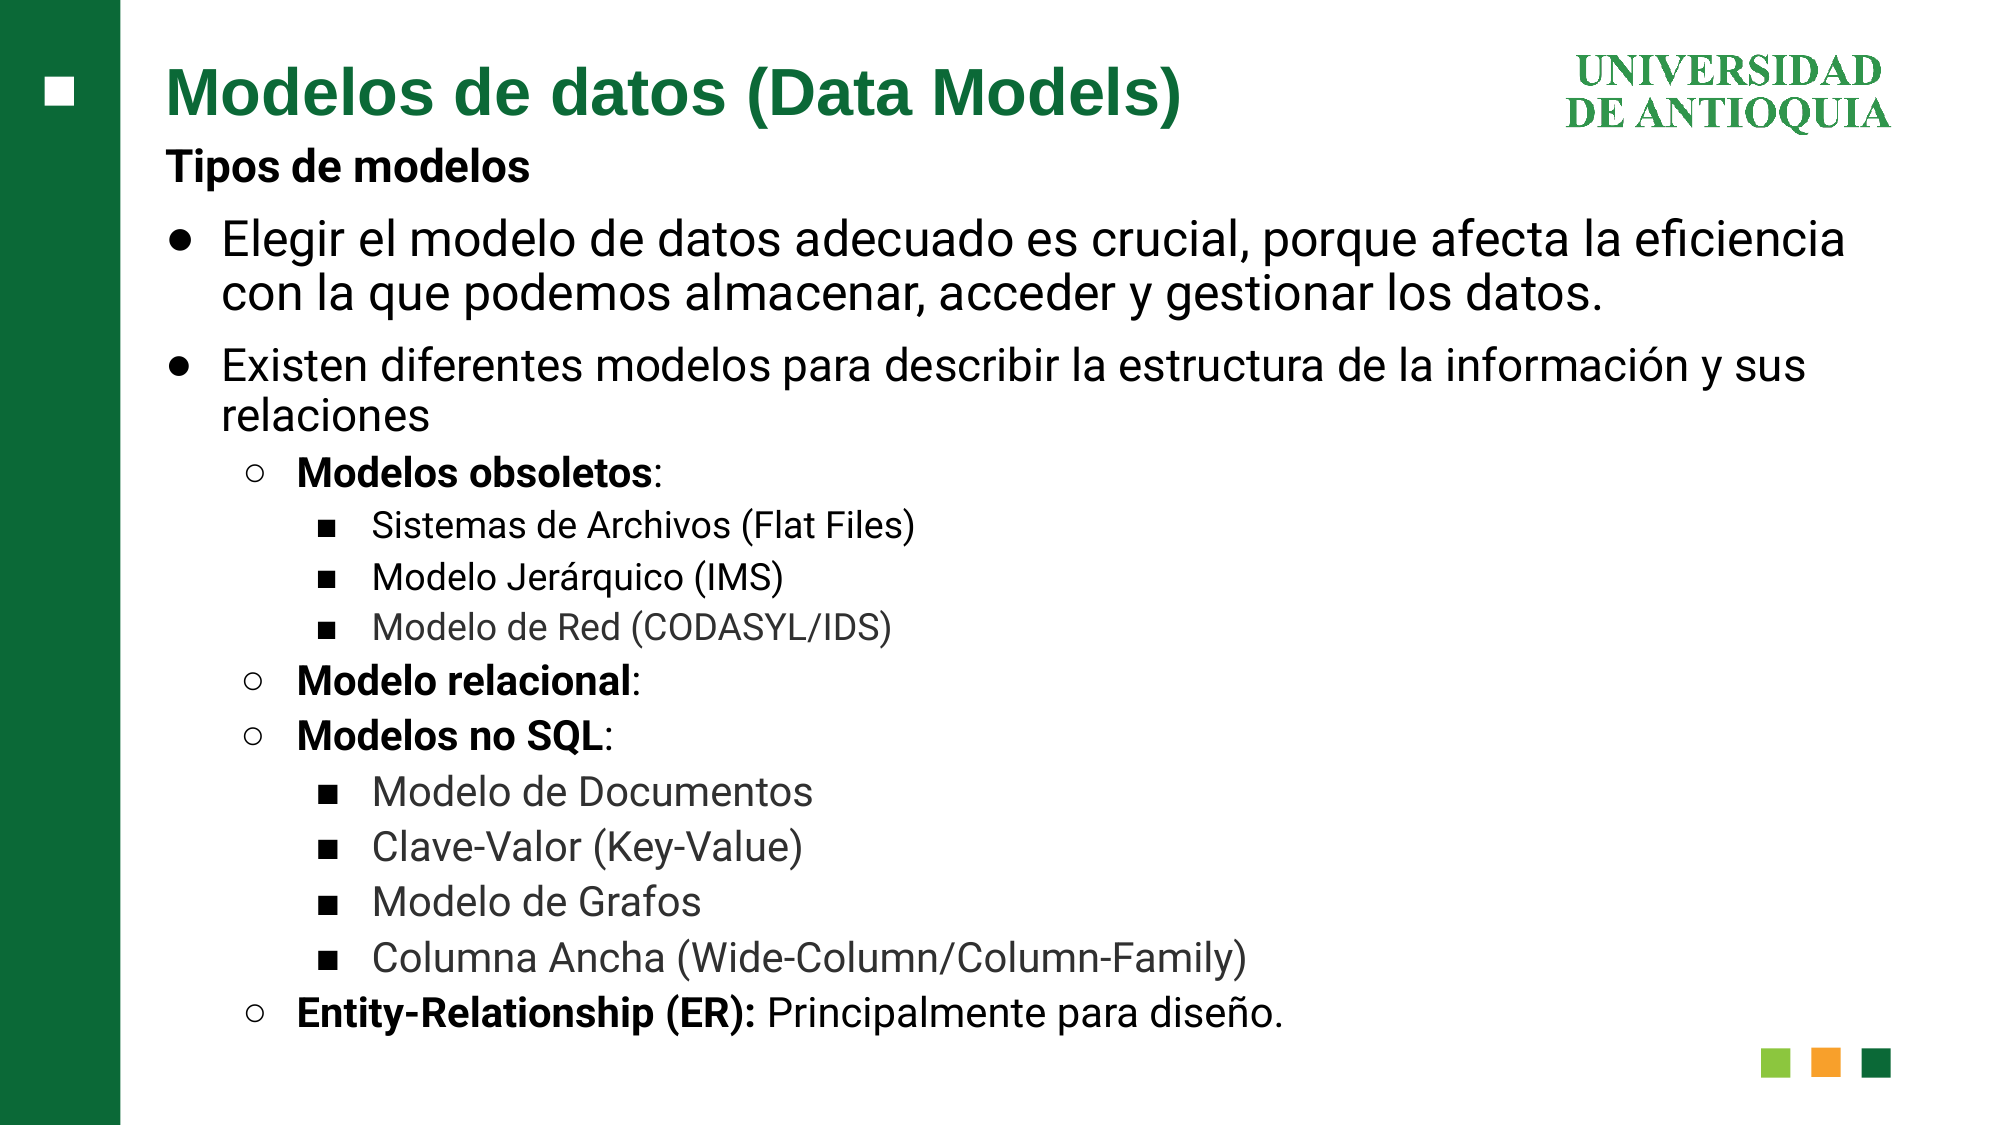

# Modelos de datos (Data Models)
Tipos de modelos
Elegir el modelo de datos adecuado es crucial, porque afecta la eficiencia con la que podemos almacenar, acceder y gestionar los datos.
Existen diferentes modelos para describir la estructura de la información y sus relaciones
Modelos obsoletos:
Sistemas de Archivos (Flat Files)
Modelo Jerárquico (IMS)
Modelo de Red (CODASYL/IDS)
Modelo relacional:
Modelos no SQL:
Modelo de Documentos
Clave-Valor (Key-Value)
Modelo de Grafos
Columna Ancha (Wide-Column/Column-Family)
Entity-Relationship (ER): Principalmente para diseño.